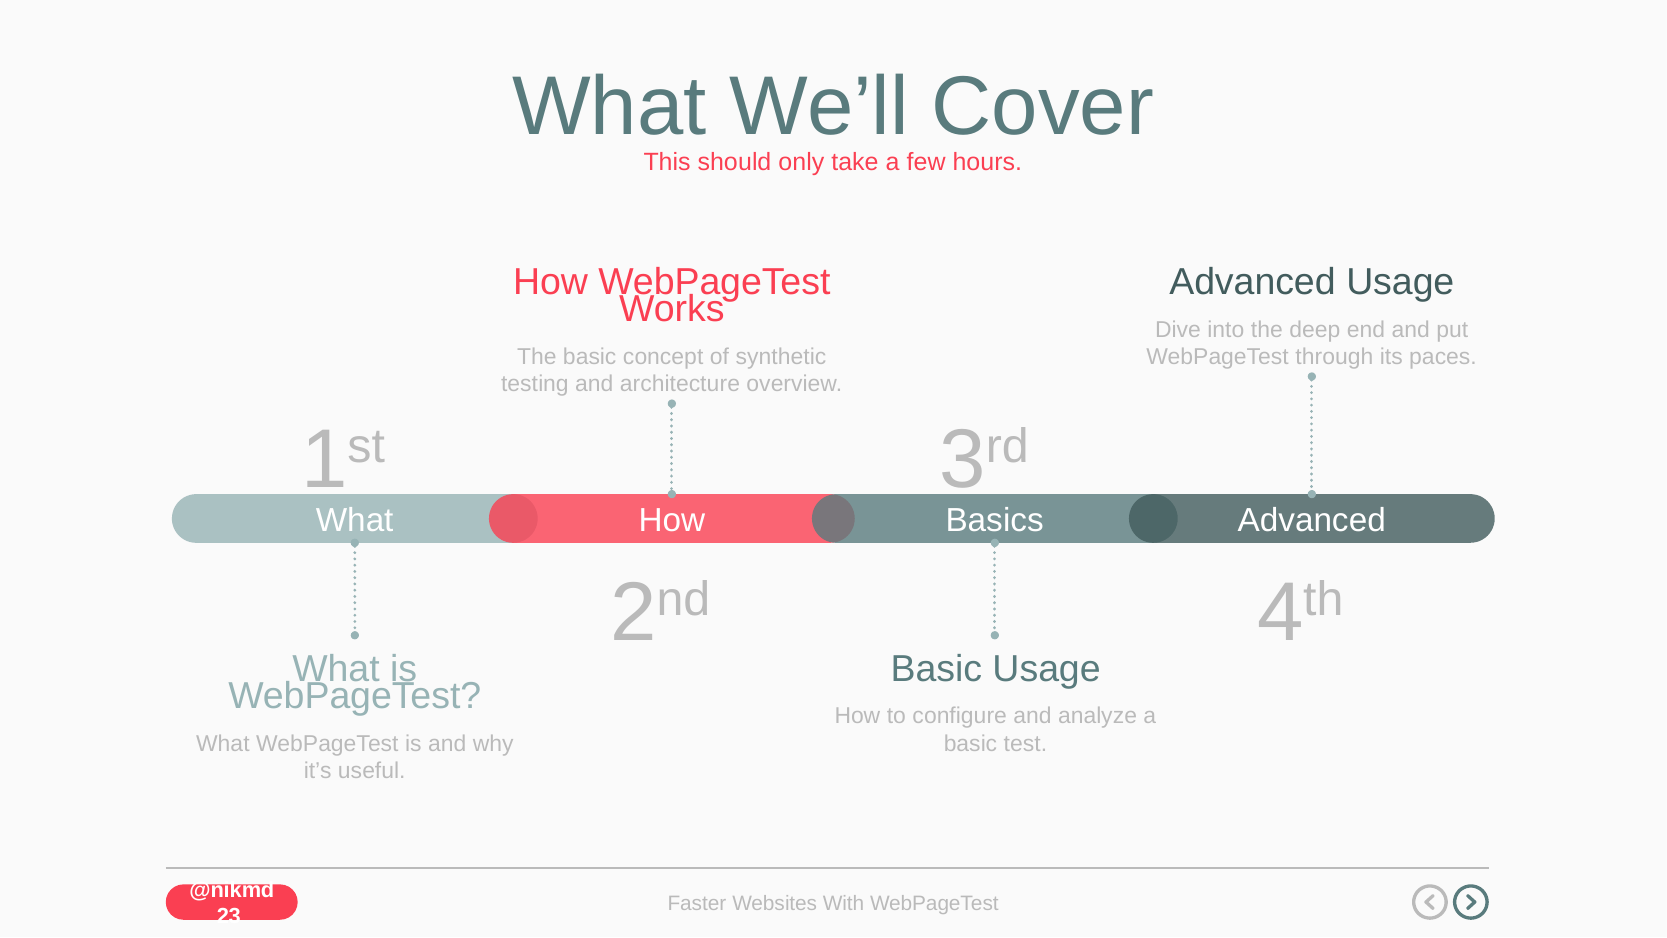

What We’ll Cover
This should only take a few hours.
How WebPageTest Works
The basic concept of synthetic testing and architecture overview.
Advanced Usage
Dive into the deep end and put WebPageTest through its paces.
1st
3rd
What
How
Basics
Advanced
2nd
4th
Basic Usage
How to configure and analyze a basic test.
What is WebPageTest?
What WebPageTest is and why it’s useful.